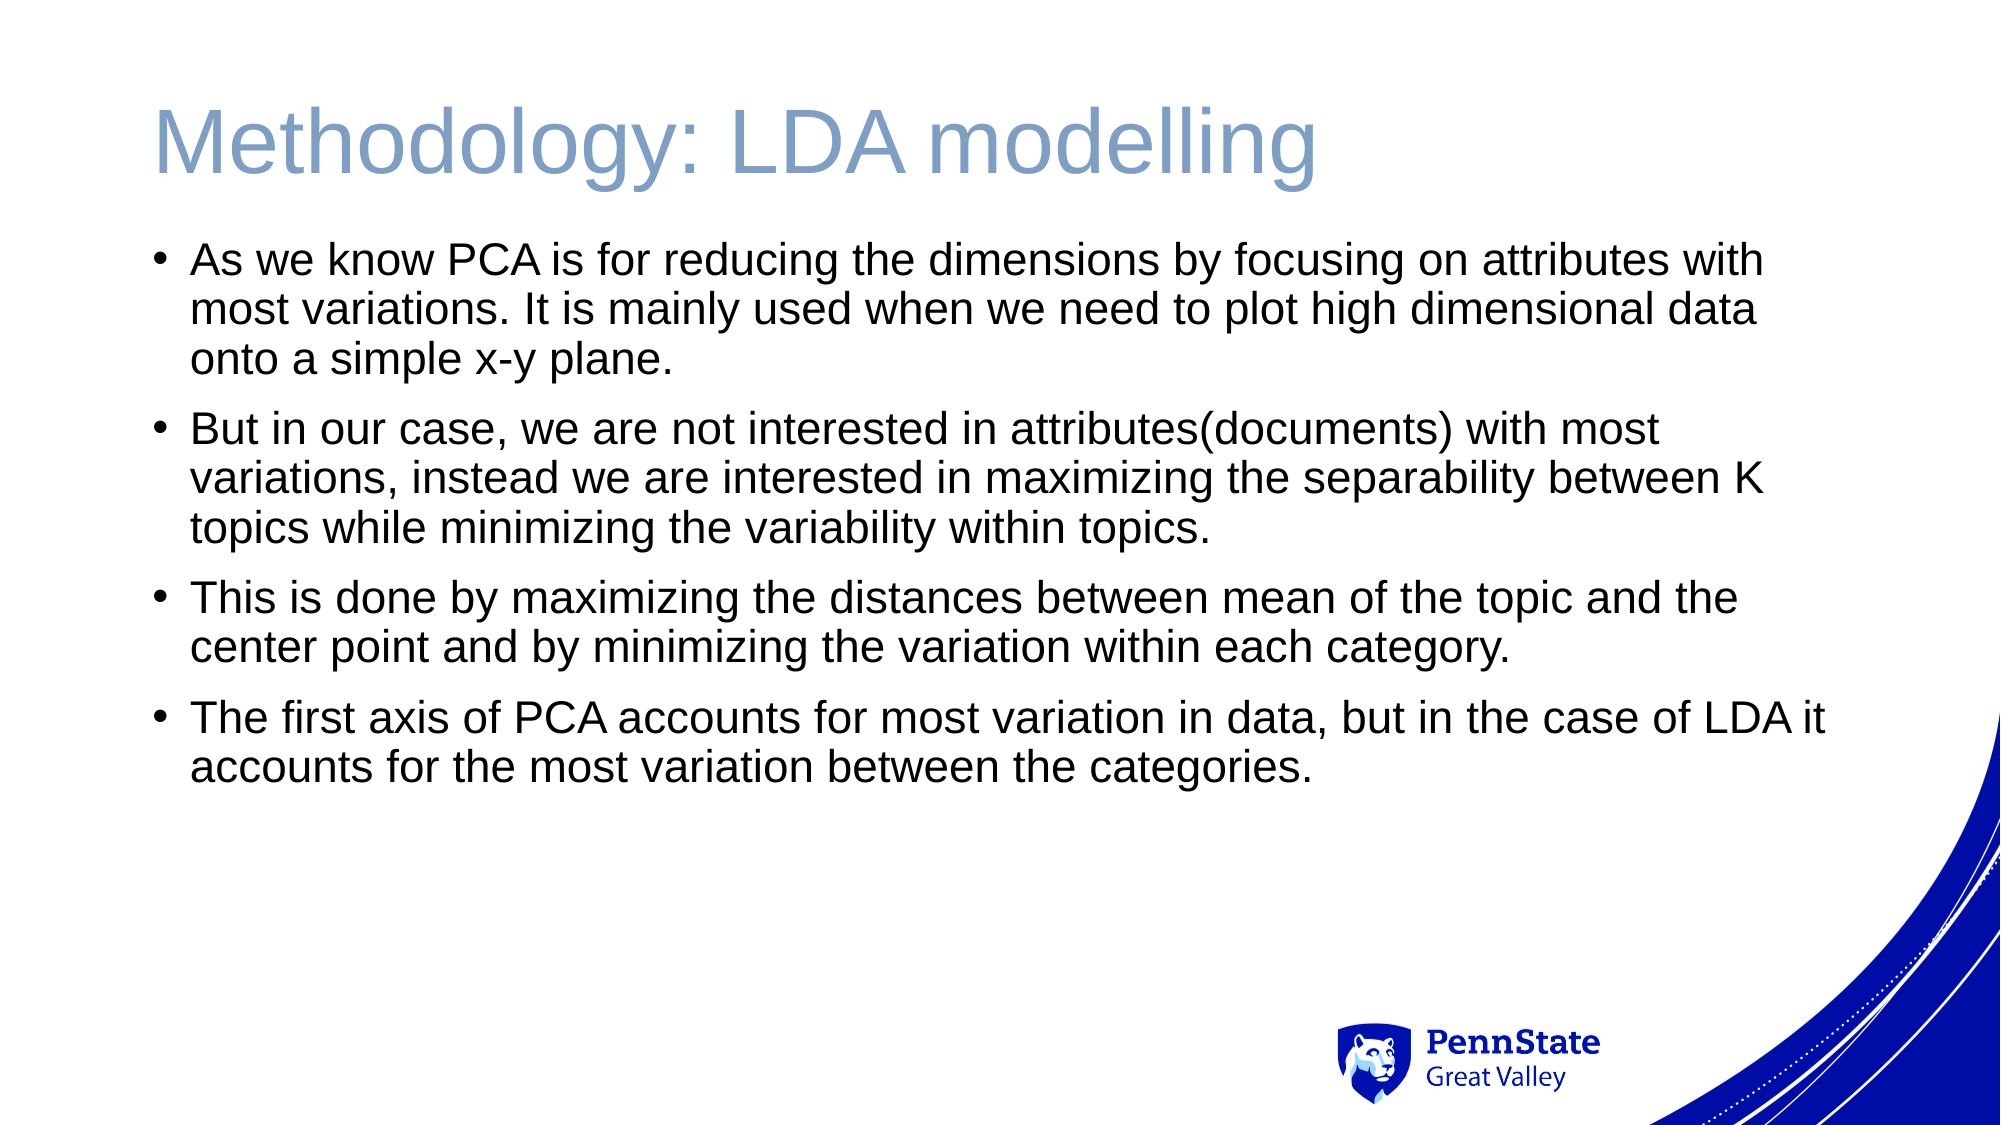

# Methodology: LDA modelling
As we know PCA is for reducing the dimensions by focusing on attributes with most variations. It is mainly used when we need to plot high dimensional data onto a simple x-y plane.
But in our case, we are not interested in attributes(documents) with most variations, instead we are interested in maximizing the separability between K topics while minimizing the variability within topics.
This is done by maximizing the distances between mean of the topic and the center point and by minimizing the variation within each category.
The first axis of PCA accounts for most variation in data, but in the case of LDA it accounts for the most variation between the categories.